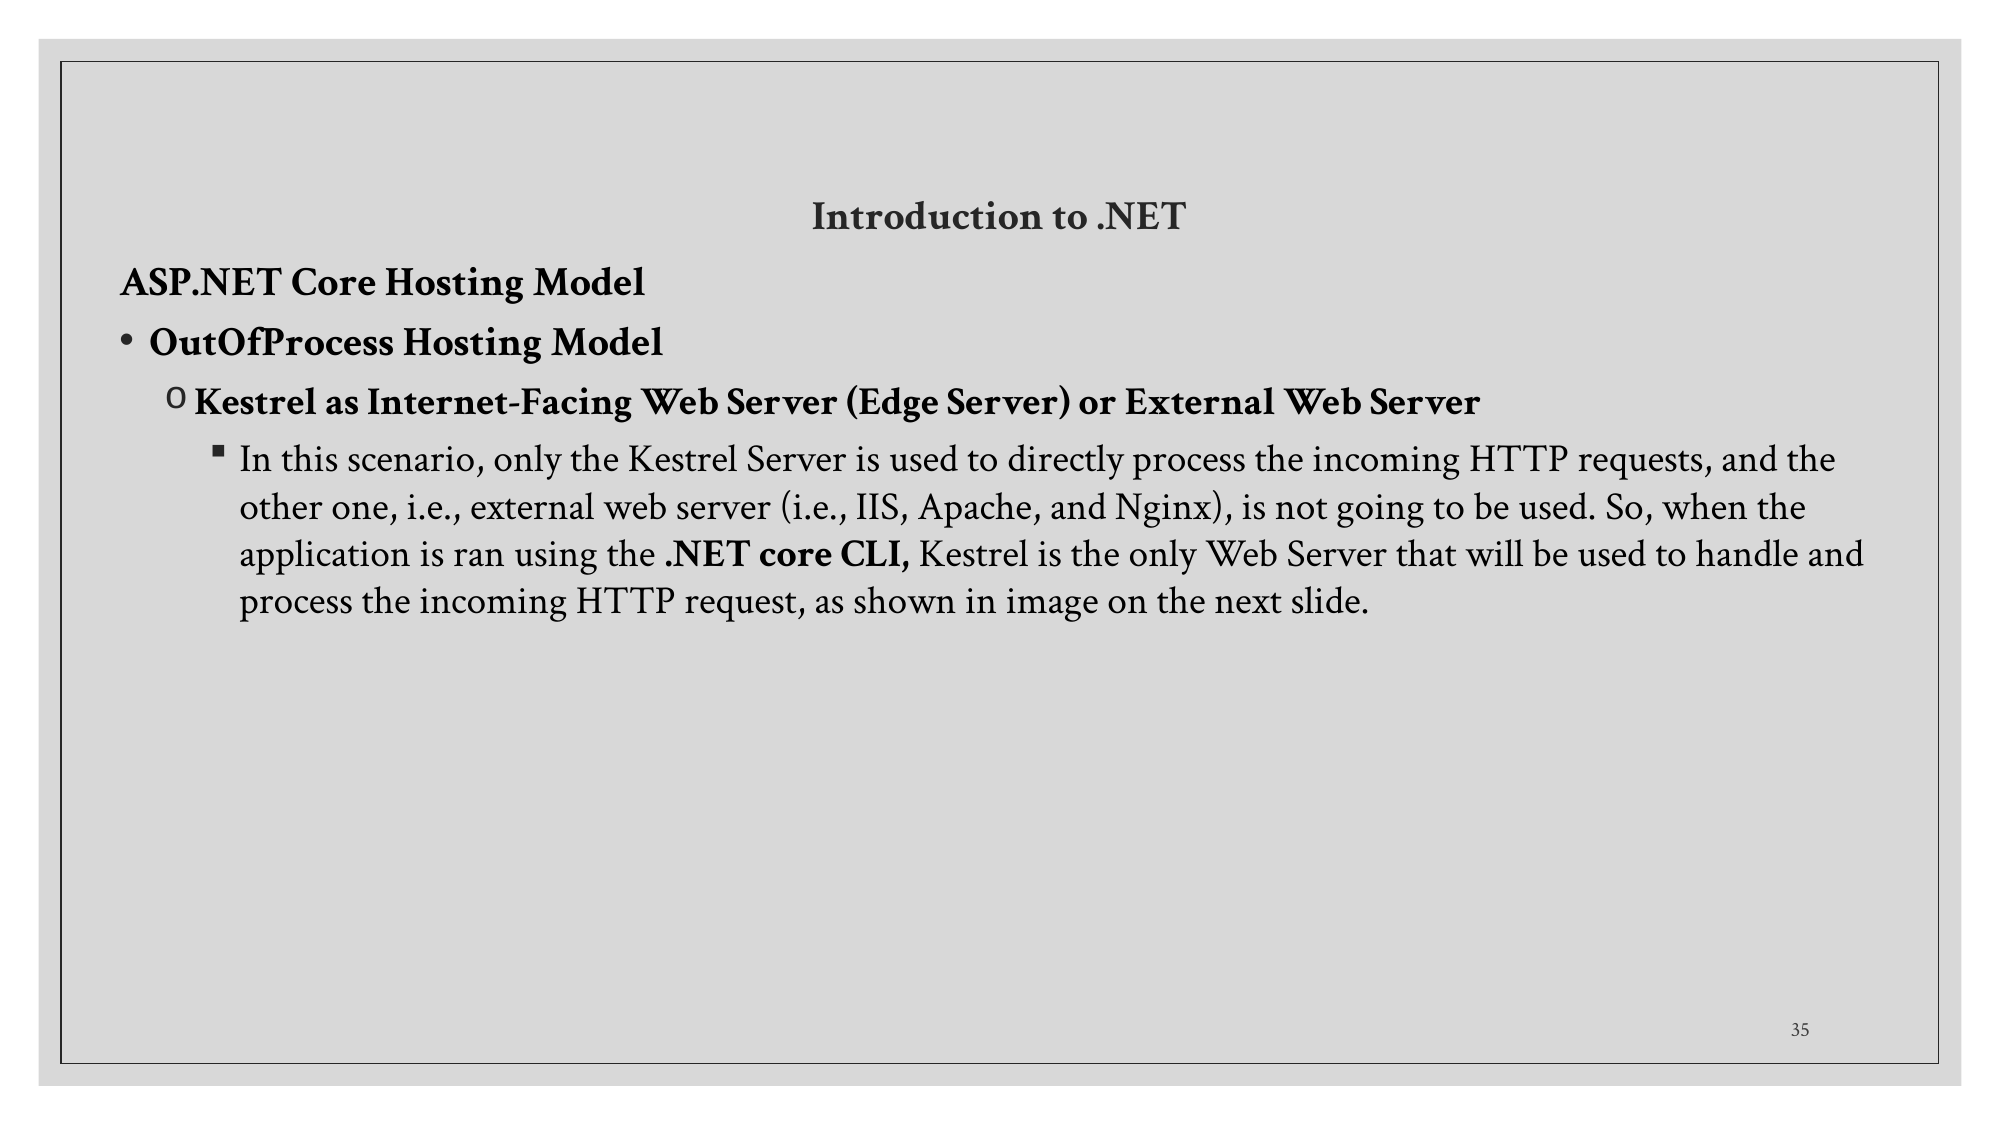

# Introduction to .NET
ASP.NET Core Hosting Model
OutOfProcess Hosting Model
Kestrel as Internet-Facing Web Server (Edge Server) or External Web Server
In this scenario, only the Kestrel Server is used to directly process the incoming HTTP requests, and the other one, i.e., external web server (i.e., IIS, Apache, and Nginx), is not going to be used. So, when the application is ran using the .NET core CLI, Kestrel is the only Web Server that will be used to handle and process the incoming HTTP request, as shown in image on the next slide.

35